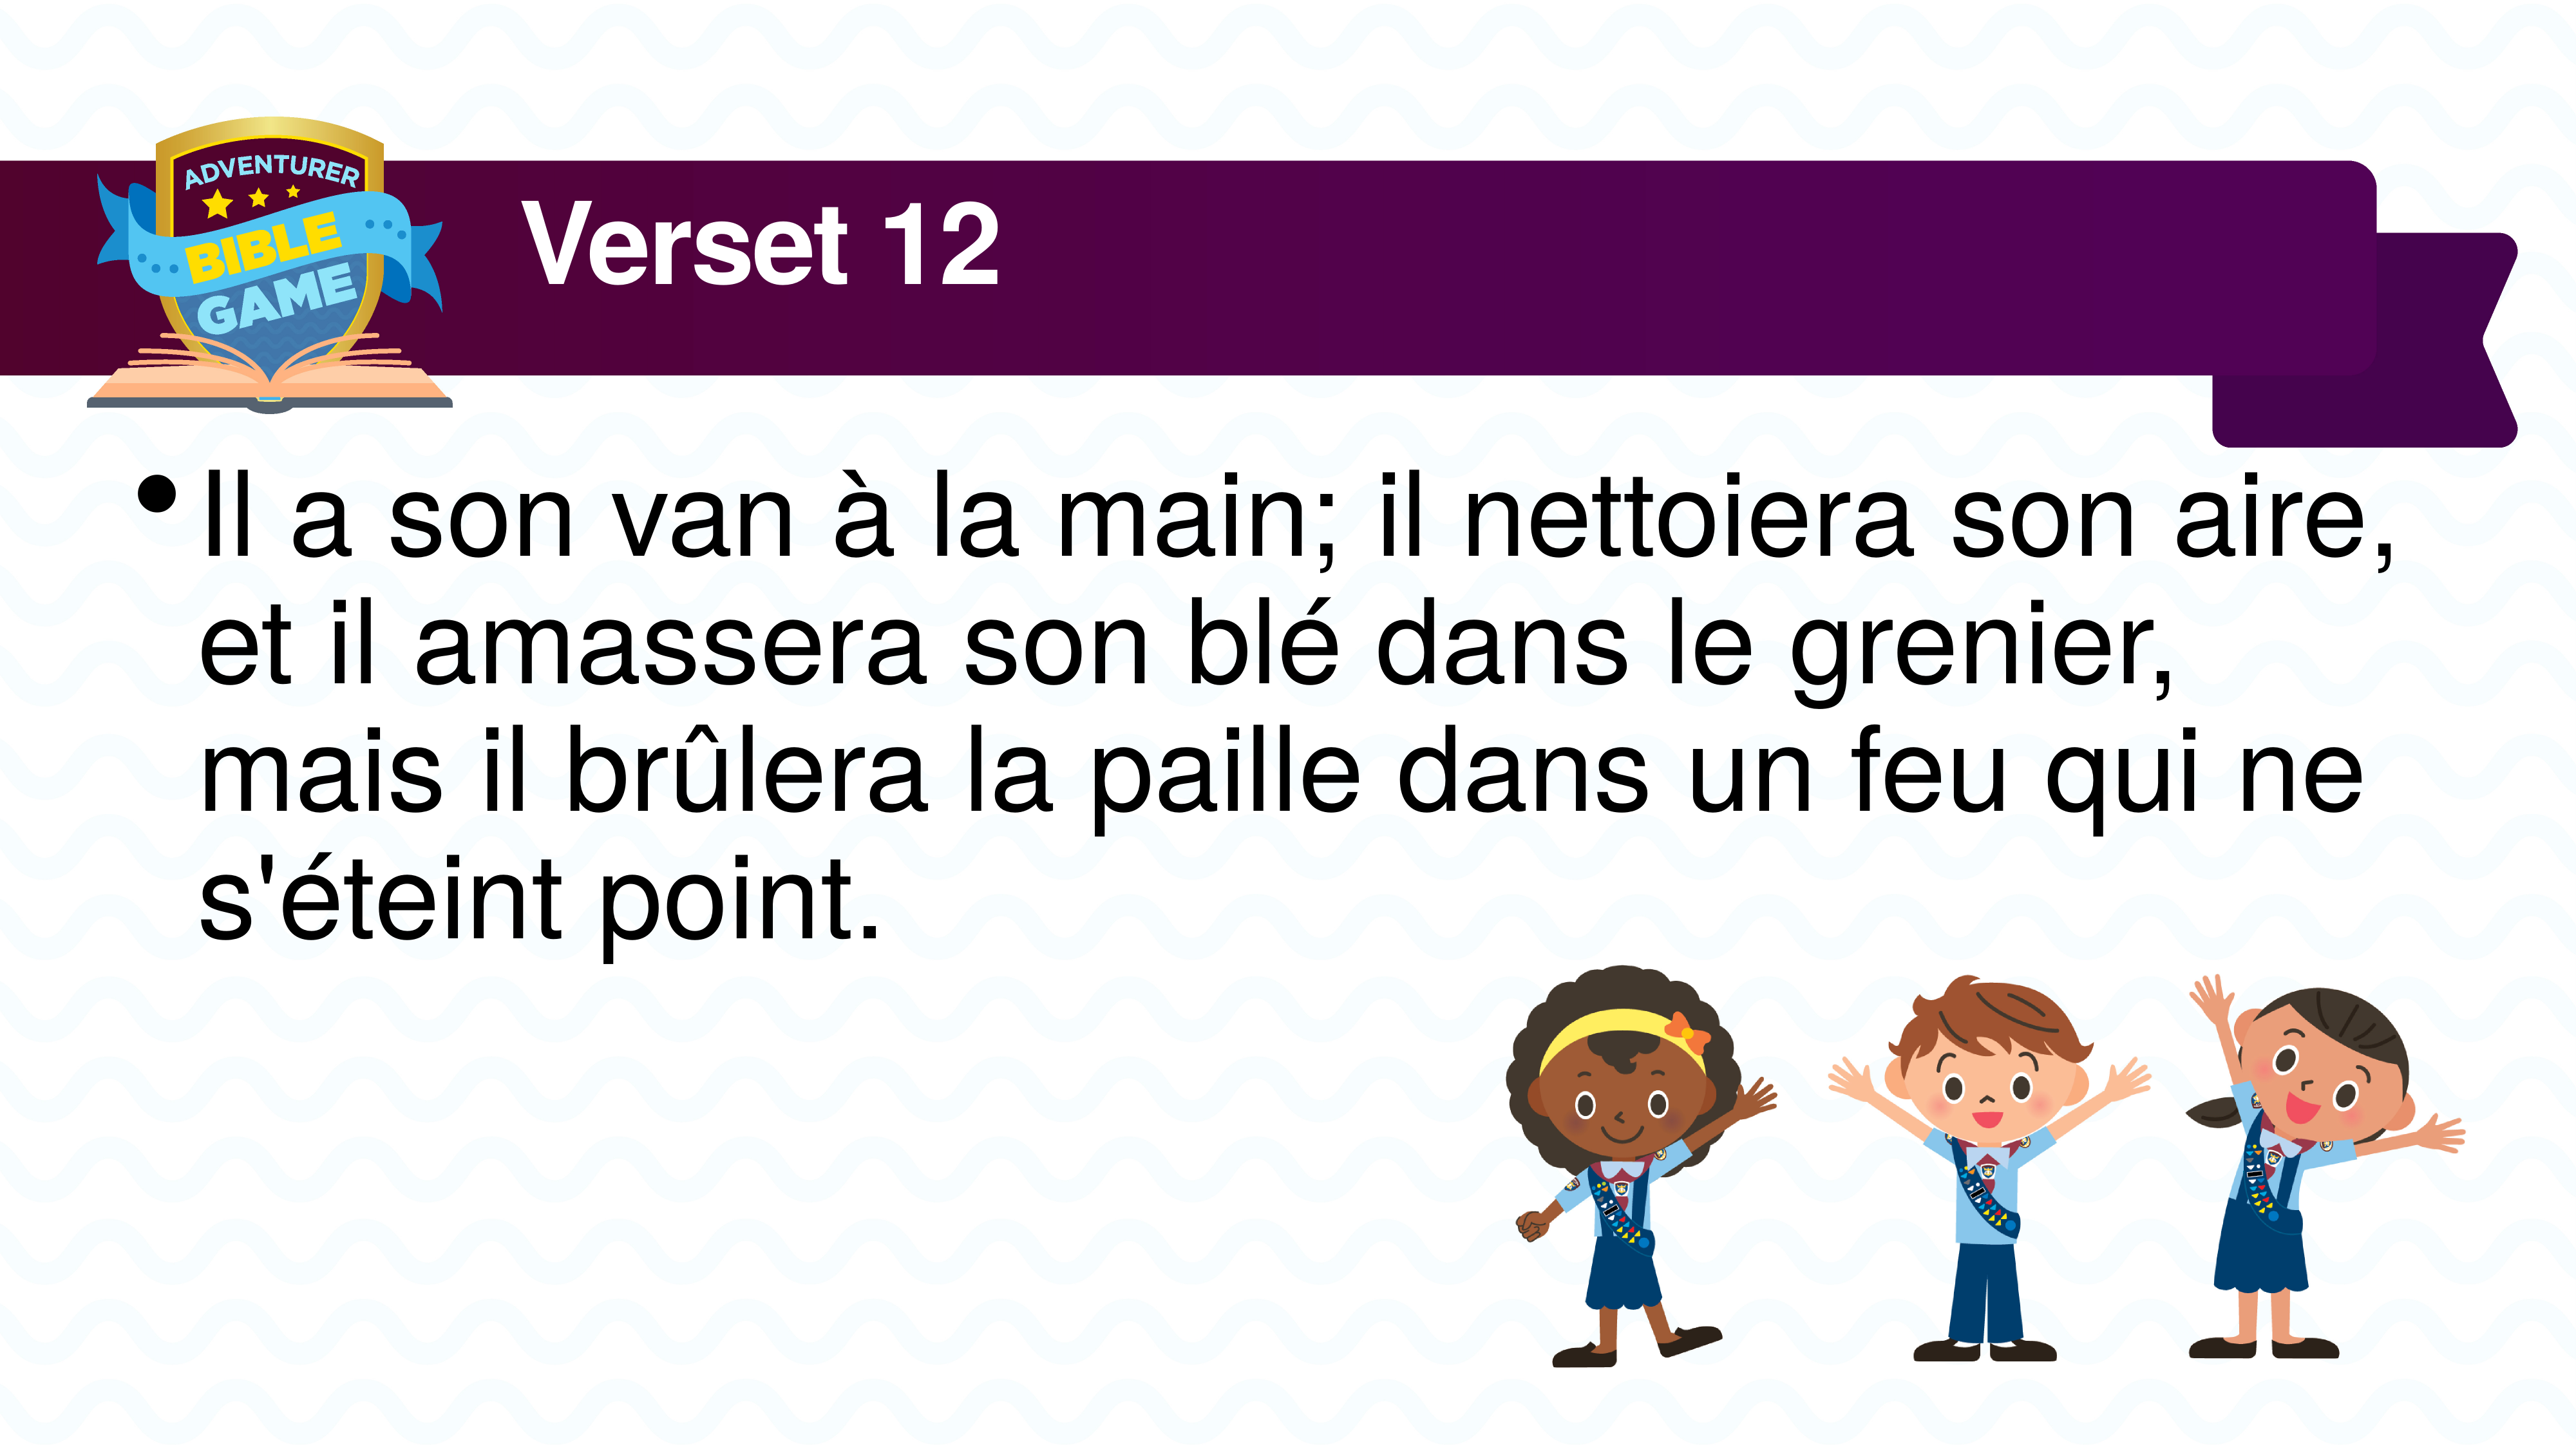

# Verset 12
Il a son van à la main; il nettoiera son aire, et il amassera son blé dans le grenier, mais il brûlera la paille dans un feu qui ne s'éteint point.